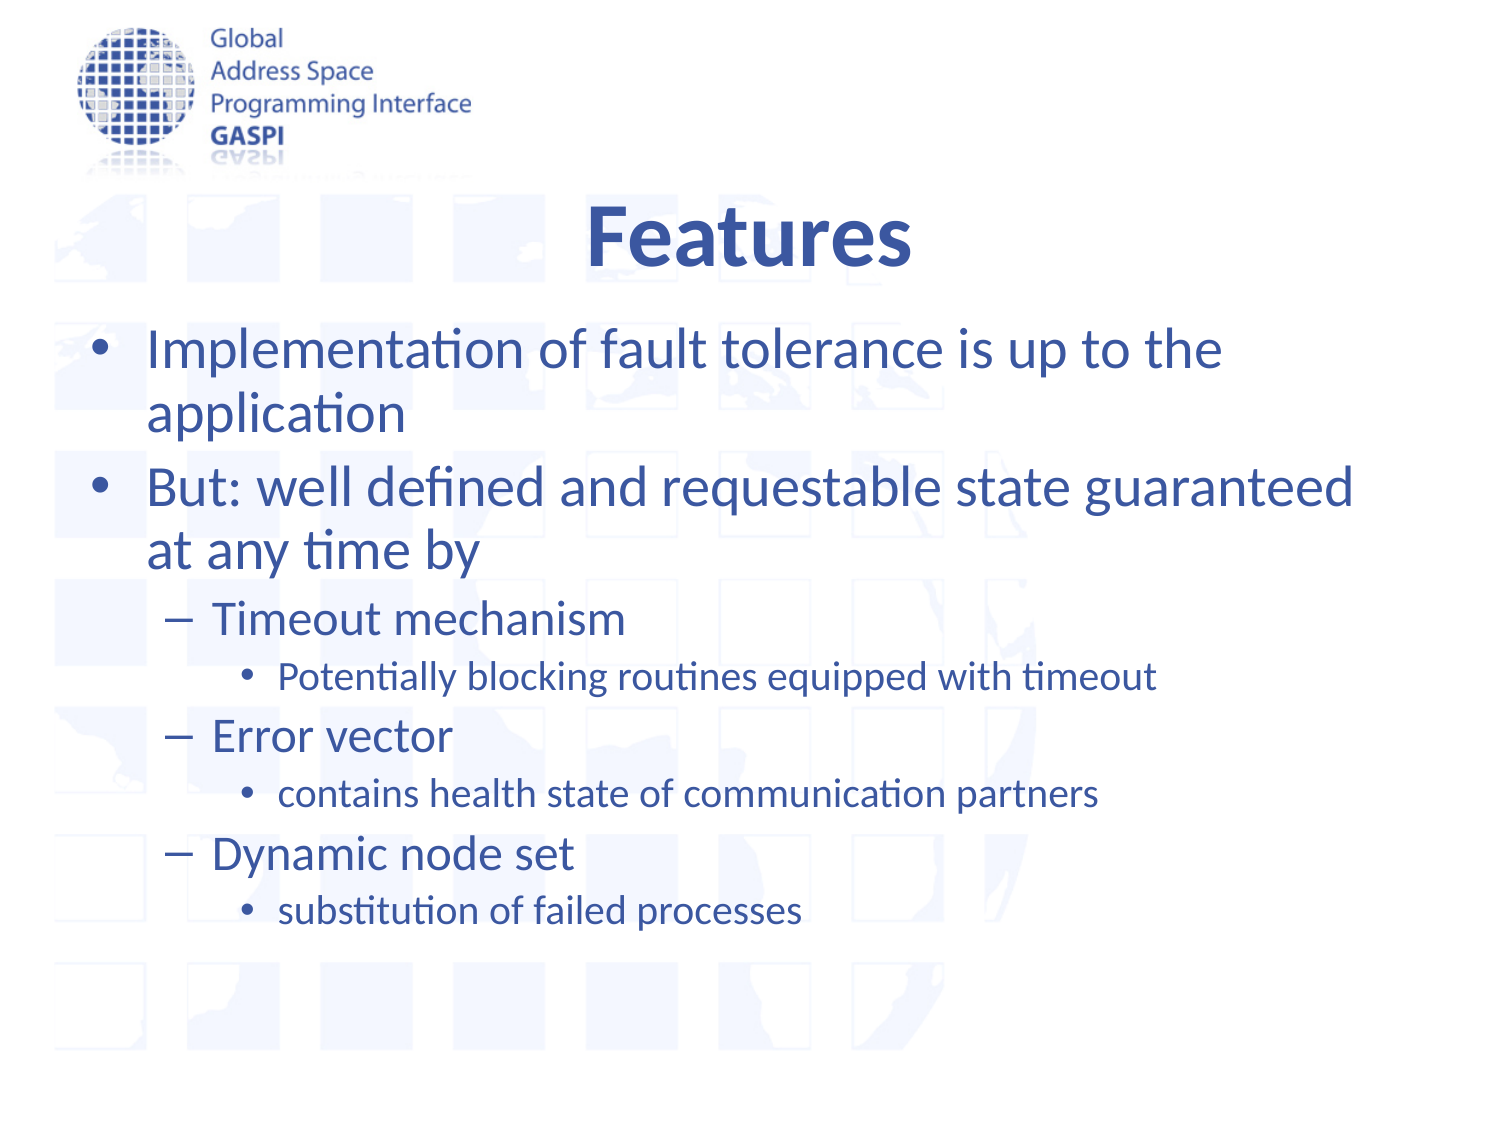

# Features
Implementation of fault tolerance is up to the application
But: well defined and requestable state guaranteed at any time by
Timeout mechanism
Potentially blocking routines equipped with timeout
Error vector
contains health state of communication partners
Dynamic node set
substitution of failed processes